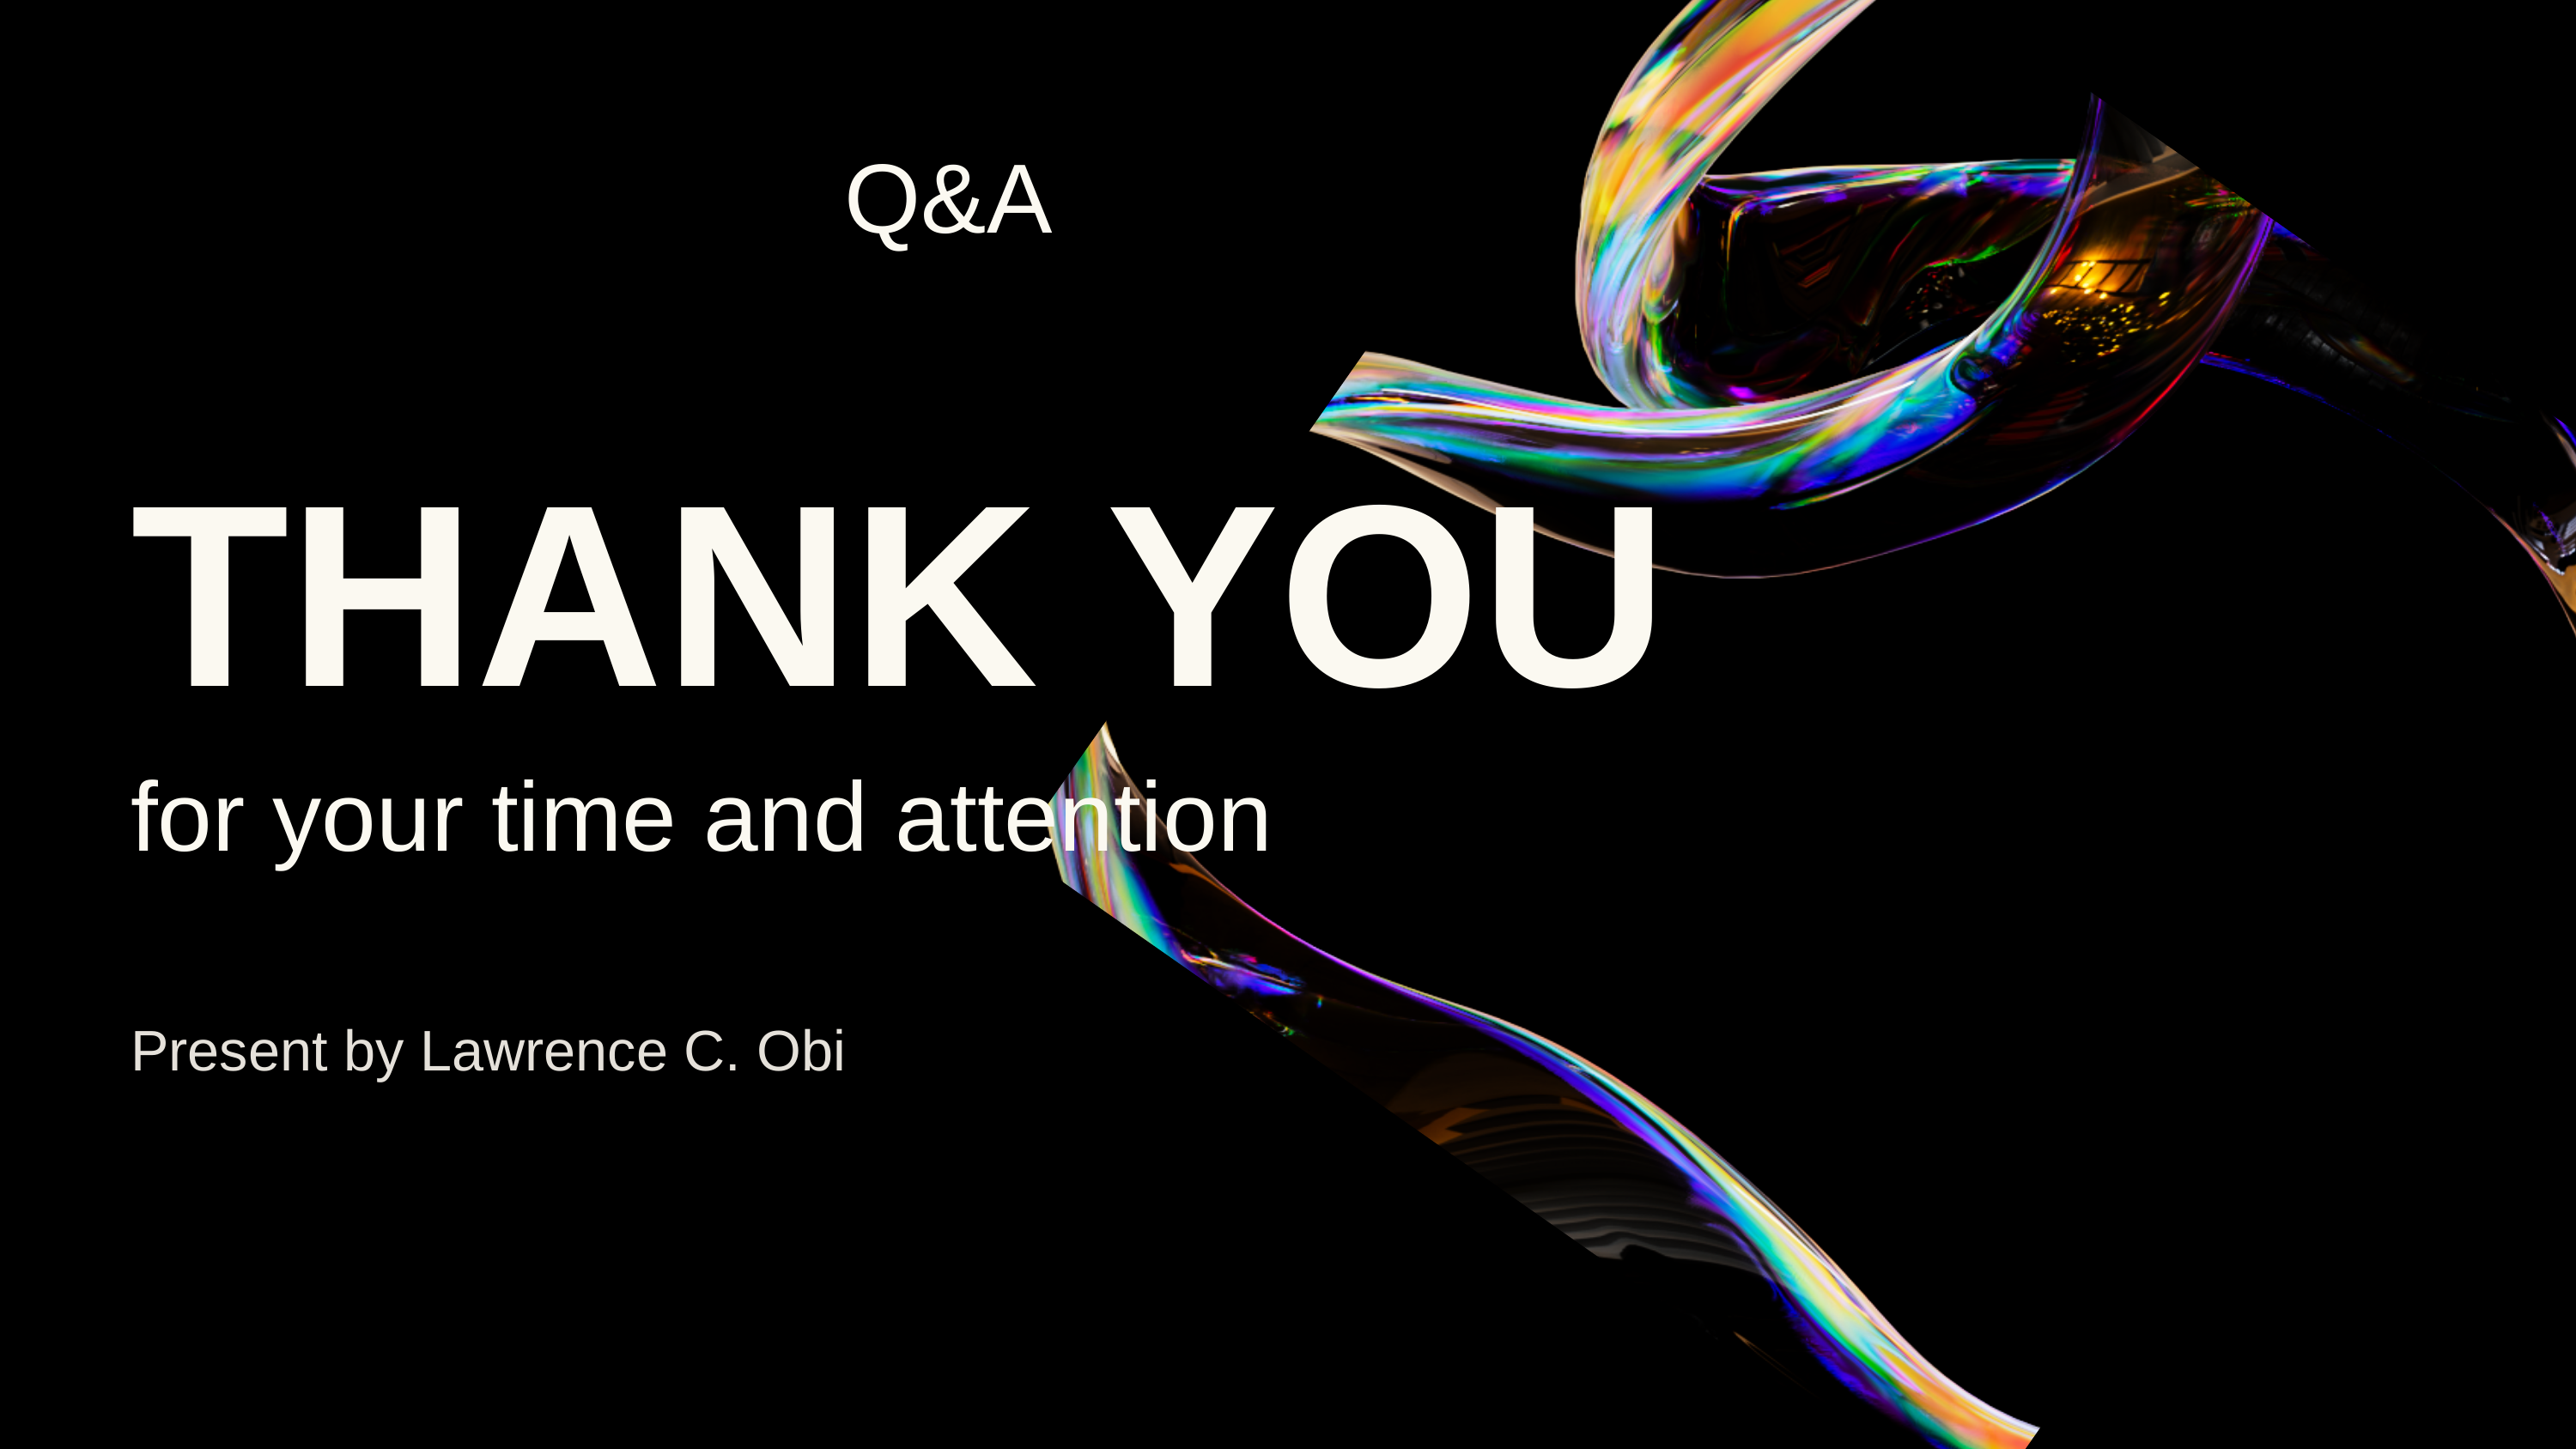

Q&A
THANK YOU
for your time and attention
Present by Lawrence C. Obi